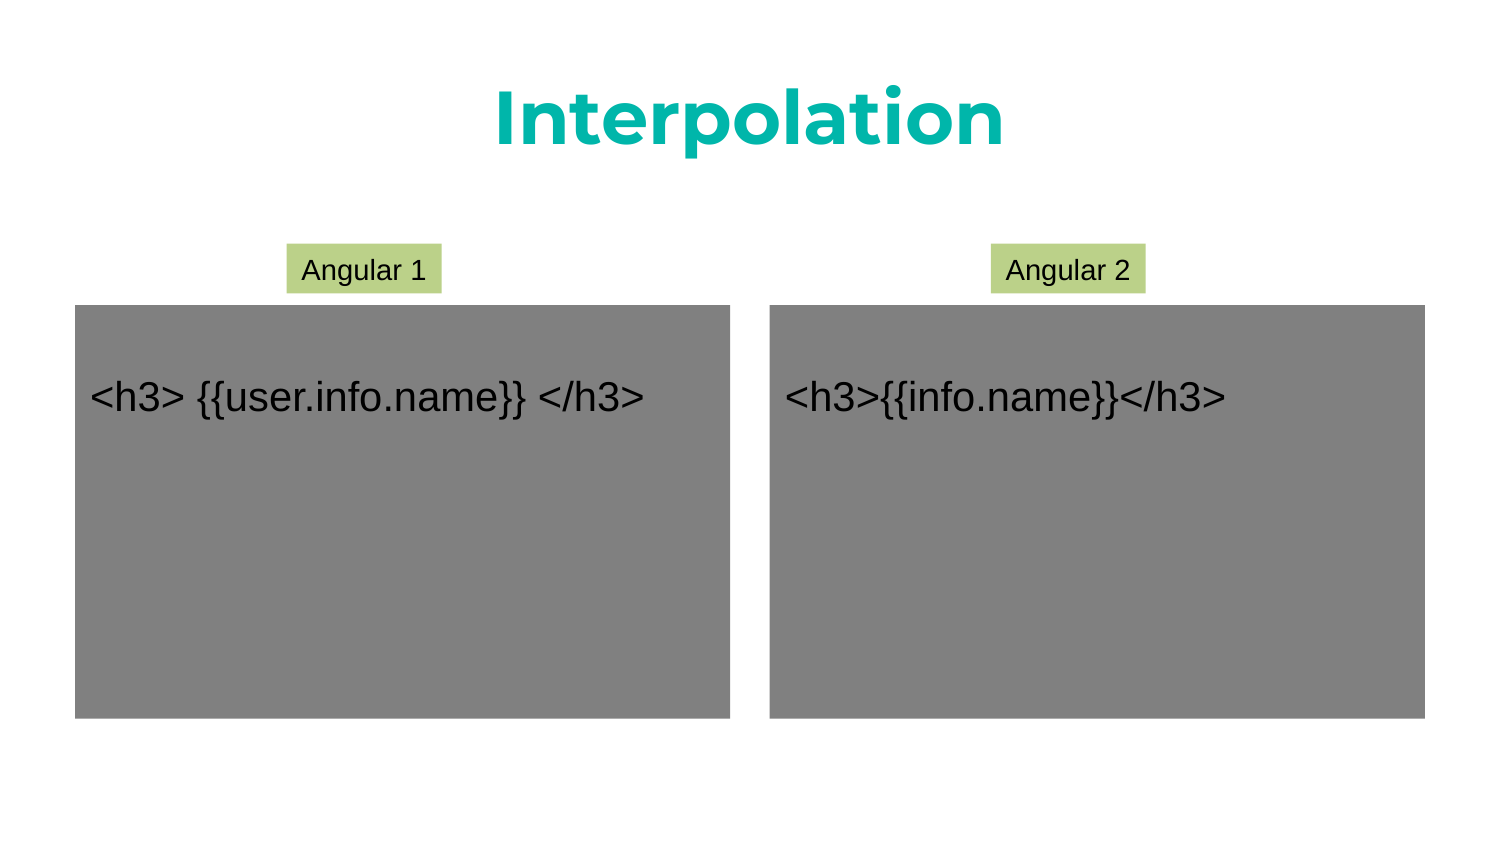

# Interpolation
Angular 2
Angular 1

<h3> {{user.info.name}} </h3>

<h3>{{info.name}}</h3>